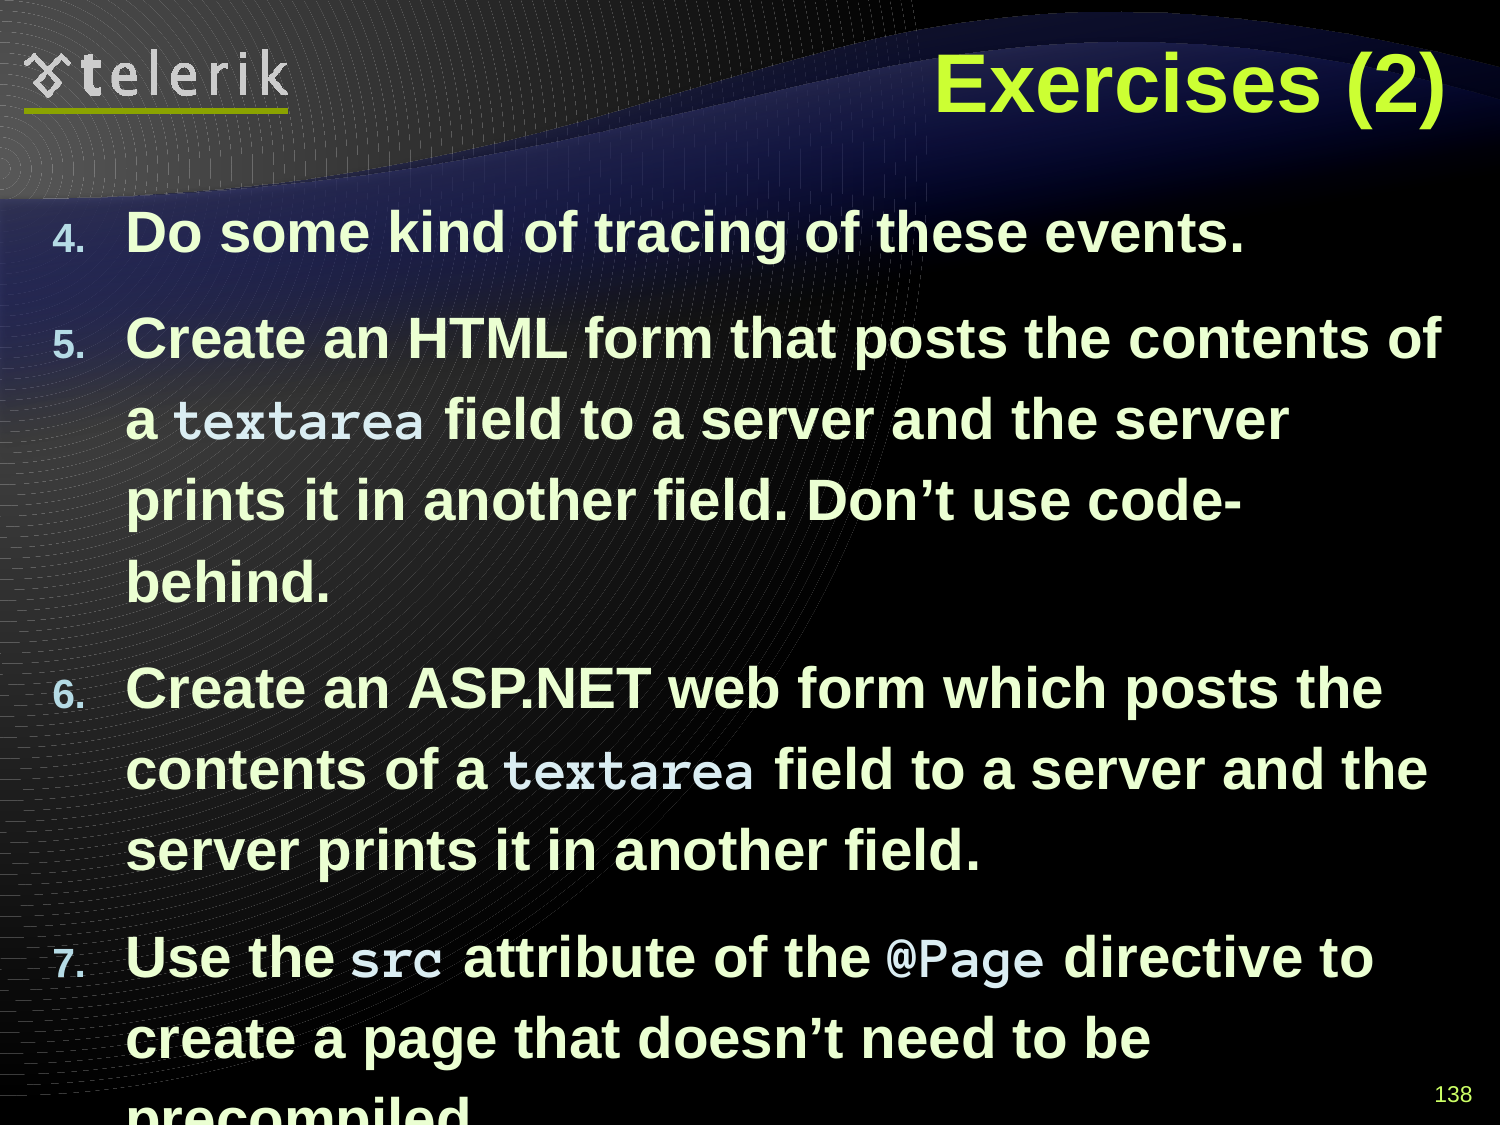

# Exercises (2)
Do some kind of tracing of these events.
Create an HTML form that posts the contents of a textarea field to a server and the server prints it in another field. Don’t use code-behind.
Create an ASP.NET web form which posts the contents of a textarea field to a server and the server prints it in another field.
Use the src attribute of the @Page directive to create a page that doesn’t need to be precompiled.
138